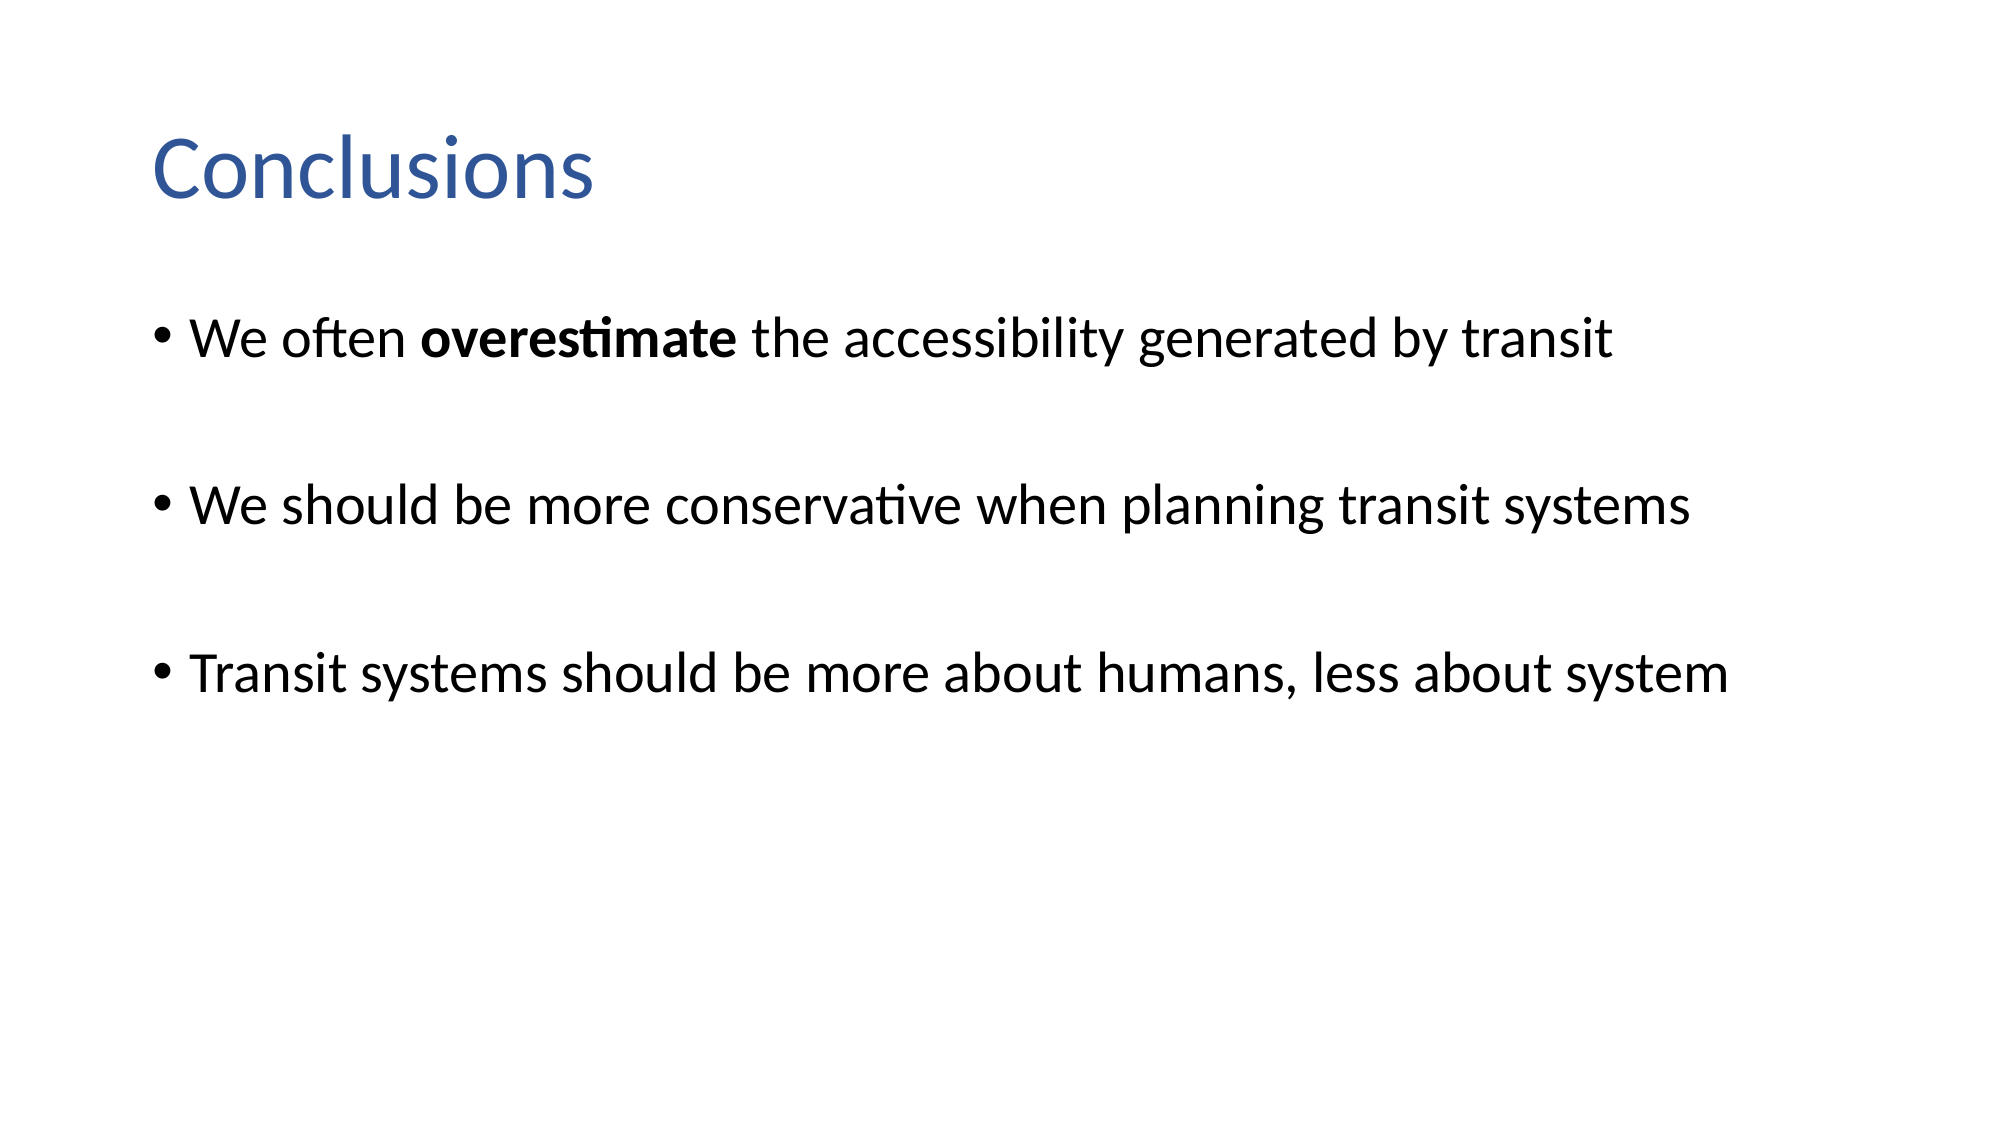

# Conclusions
We often overestimate the accessibility generated by transit

We should be more conservative when planning transit systems

Transit systems should be more about humans, less about system